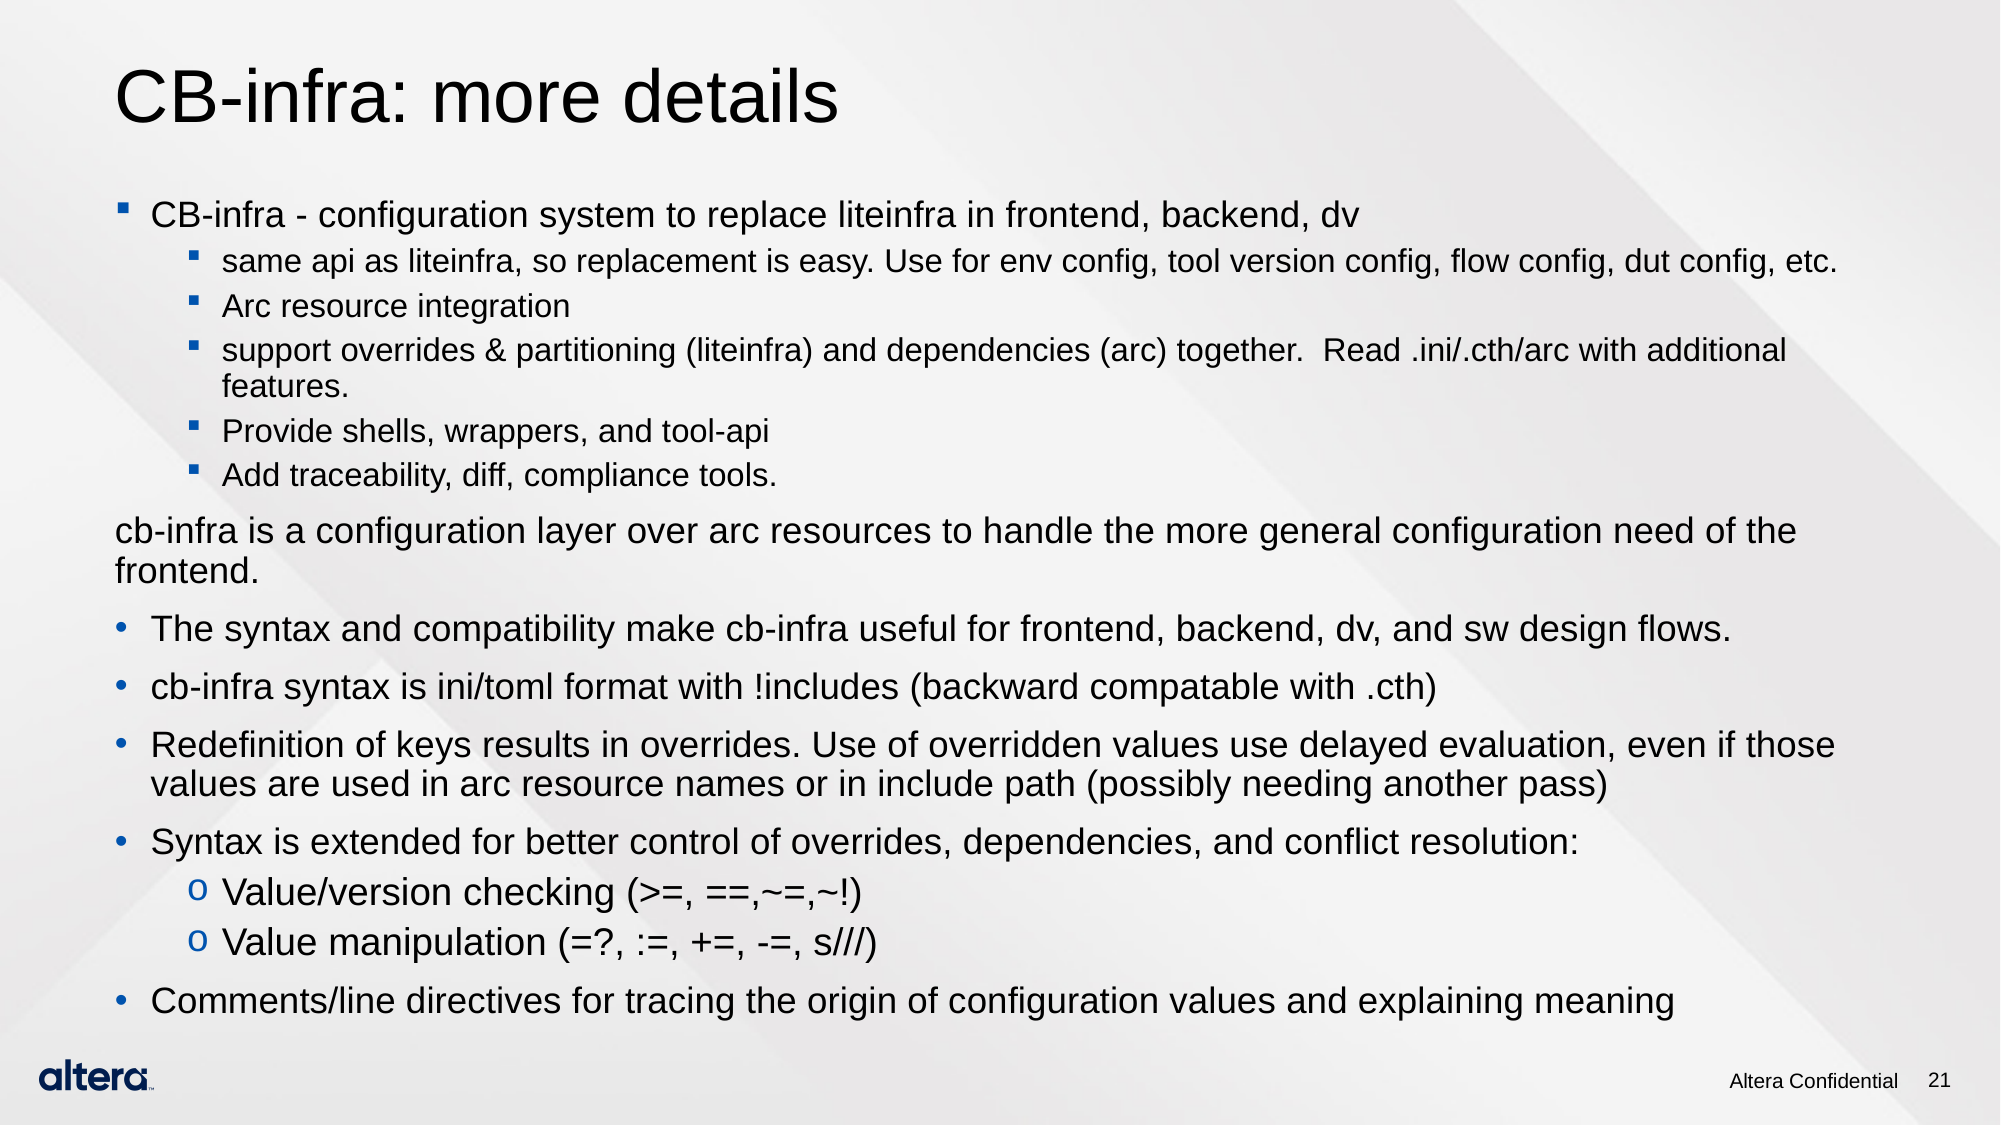

# CB-infra: more details
CB-infra - configuration system to replace liteinfra in frontend, backend, dv
same api as liteinfra, so replacement is easy. Use for env config, tool version config, flow config, dut config, etc.
Arc resource integration
support overrides & partitioning (liteinfra) and dependencies (arc) together.  Read .ini/.cth/arc with additional features.
Provide shells, wrappers, and tool-api
Add traceability, diff, compliance tools.
cb-infra is a configuration layer over arc resources to handle the more general configuration need of the frontend.
The syntax and compatibility make cb-infra useful for frontend, backend, dv, and sw design flows.
cb-infra syntax is ini/toml format with !includes (backward compatable with .cth)
Redefinition of keys results in overrides. Use of overridden values use delayed evaluation, even if those values are used in arc resource names or in include path (possibly needing another pass)
Syntax is extended for better control of overrides, dependencies, and conflict resolution:
Value/version checking (>=, ==,~=,~!)
Value manipulation (=?, :=, +=, -=, s///)
Comments/line directives for tracing the origin of configuration values and explaining meaning